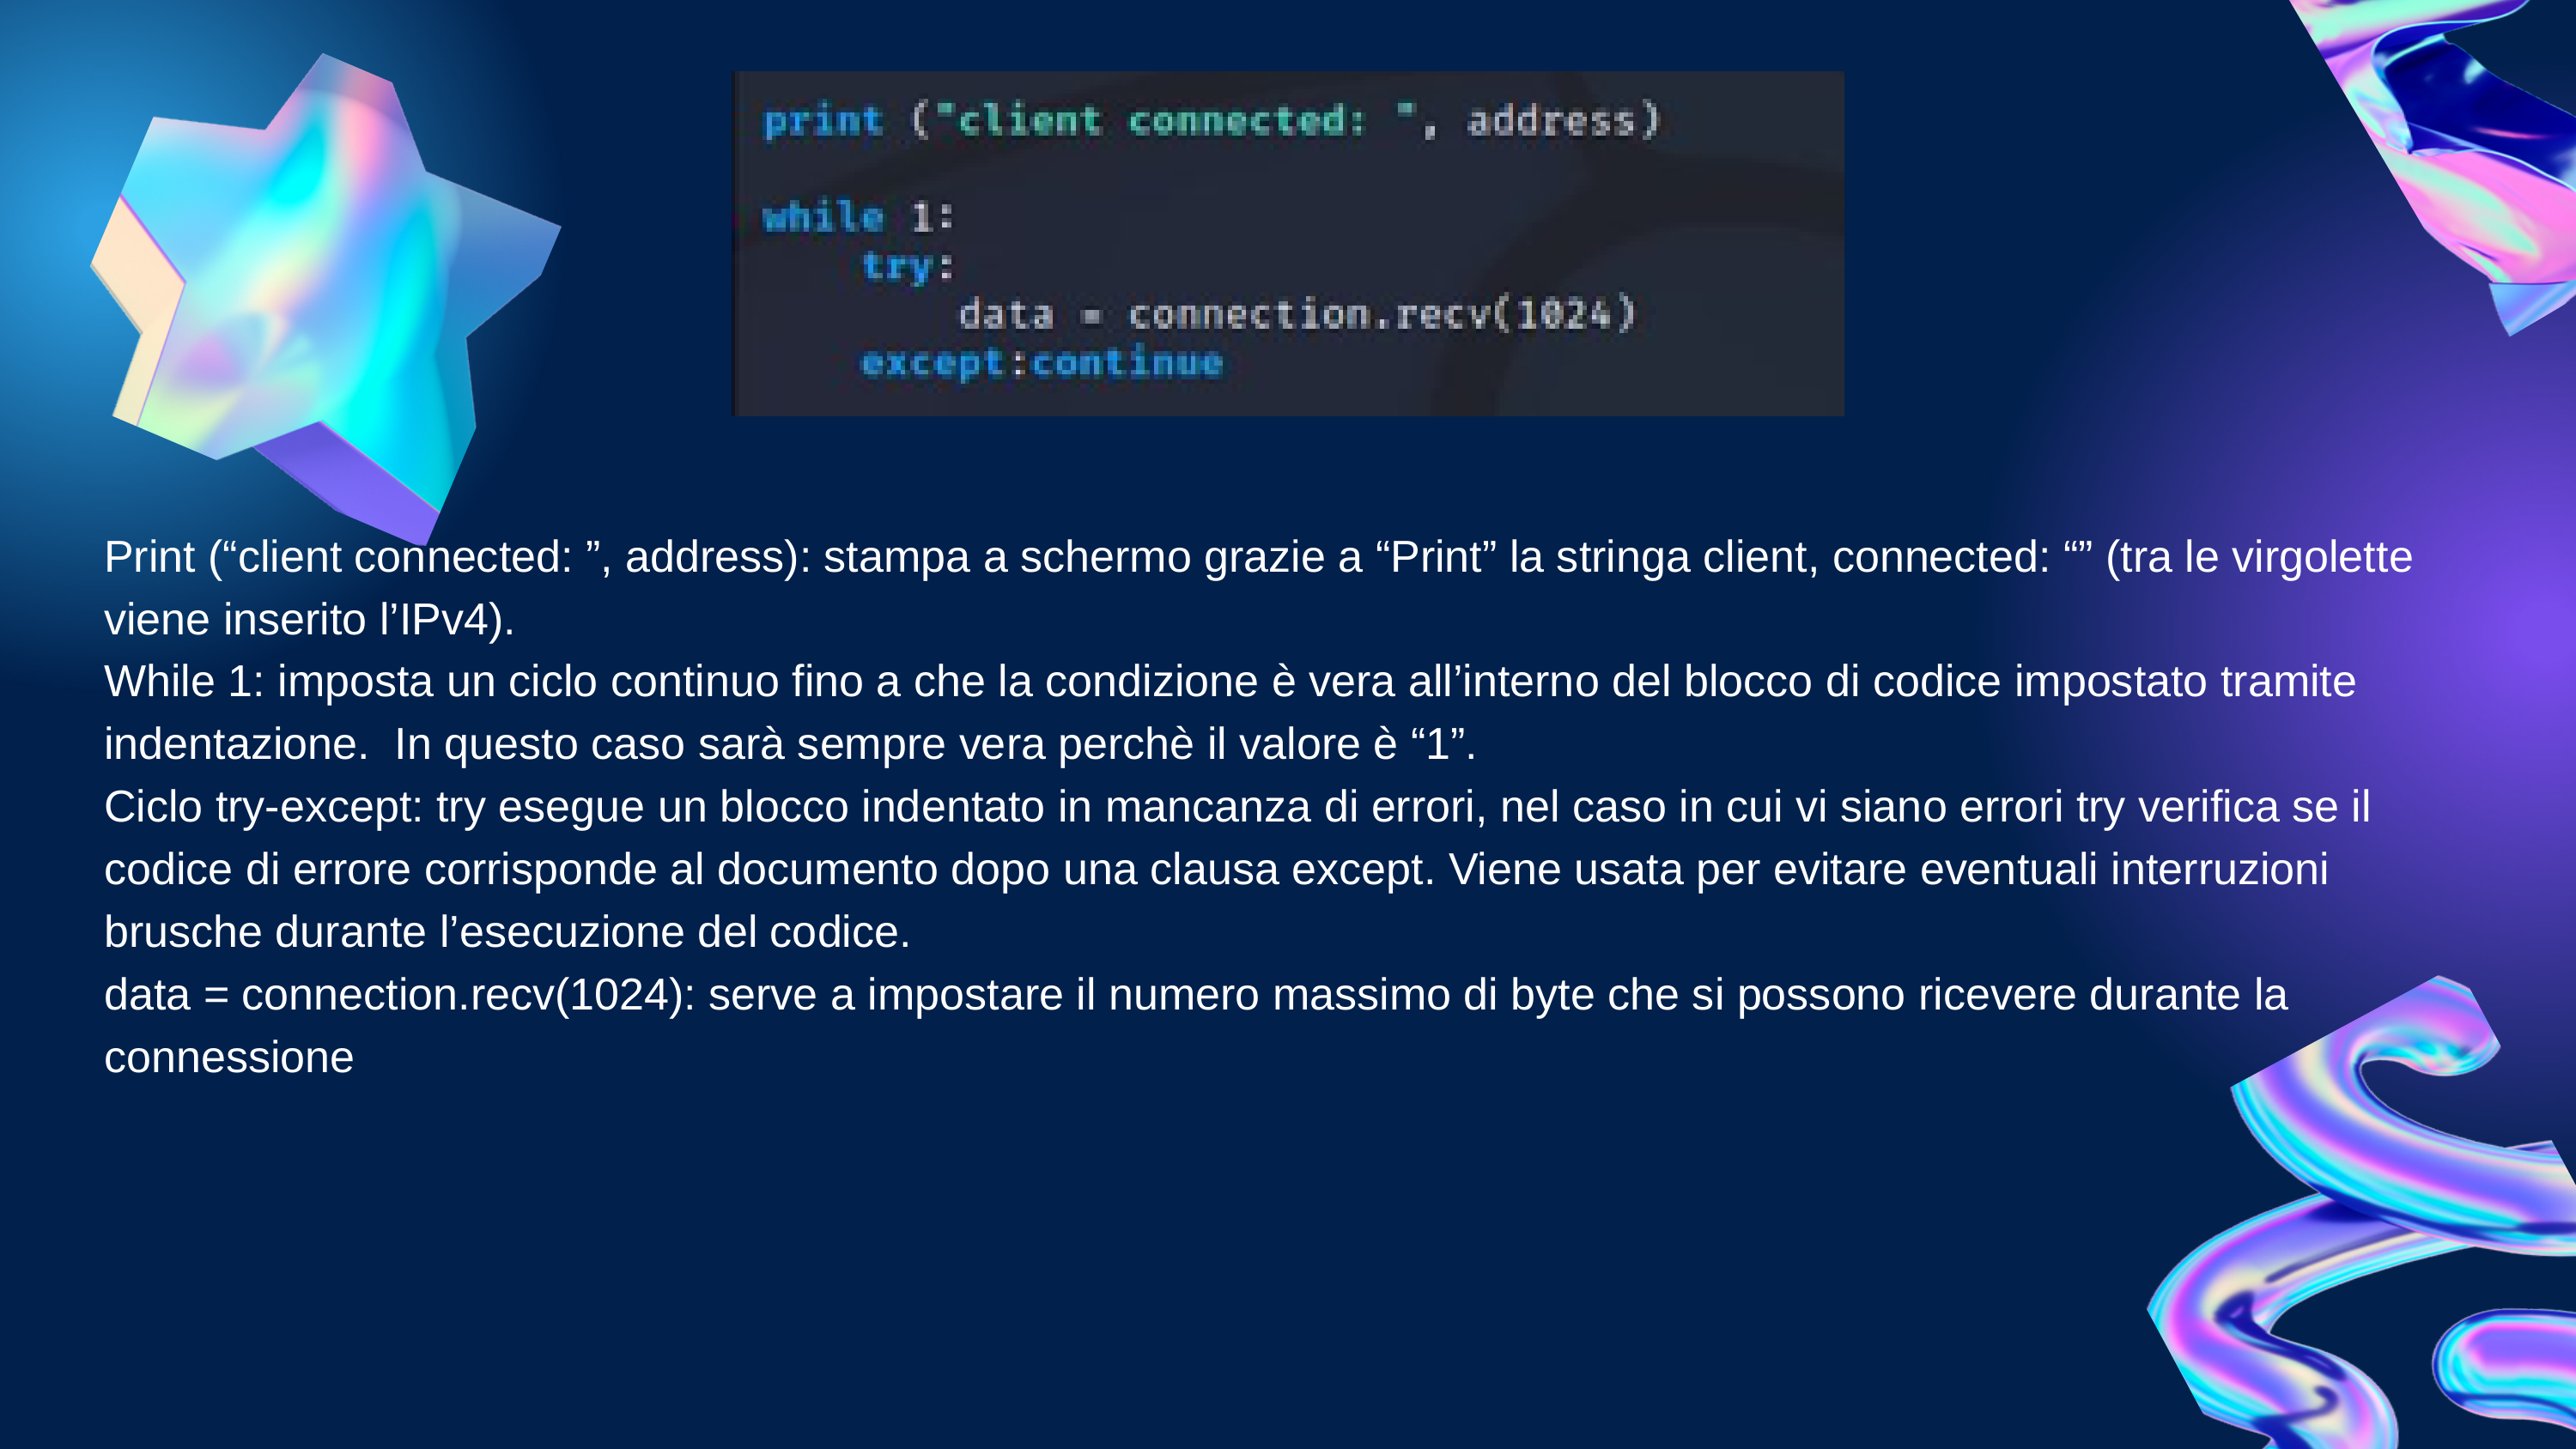

Print (“client connected: ”, address): stampa a schermo grazie a “Print” la stringa client, connected: “” (tra le virgolette viene inserito l’IPv4).
While 1: imposta un ciclo continuo fino a che la condizione è vera all’interno del blocco di codice impostato tramite indentazione.  In questo caso sarà sempre vera perchè il valore è “1”.
Ciclo try-except: try esegue un blocco indentato in mancanza di errori, nel caso in cui vi siano errori try verifica se il codice di errore corrisponde al documento dopo una clausa except. Viene usata per evitare eventuali interruzioni brusche durante l’esecuzione del codice.
data = connection.recv(1024): serve a impostare il numero massimo di byte che si possono ricevere durante la connessione